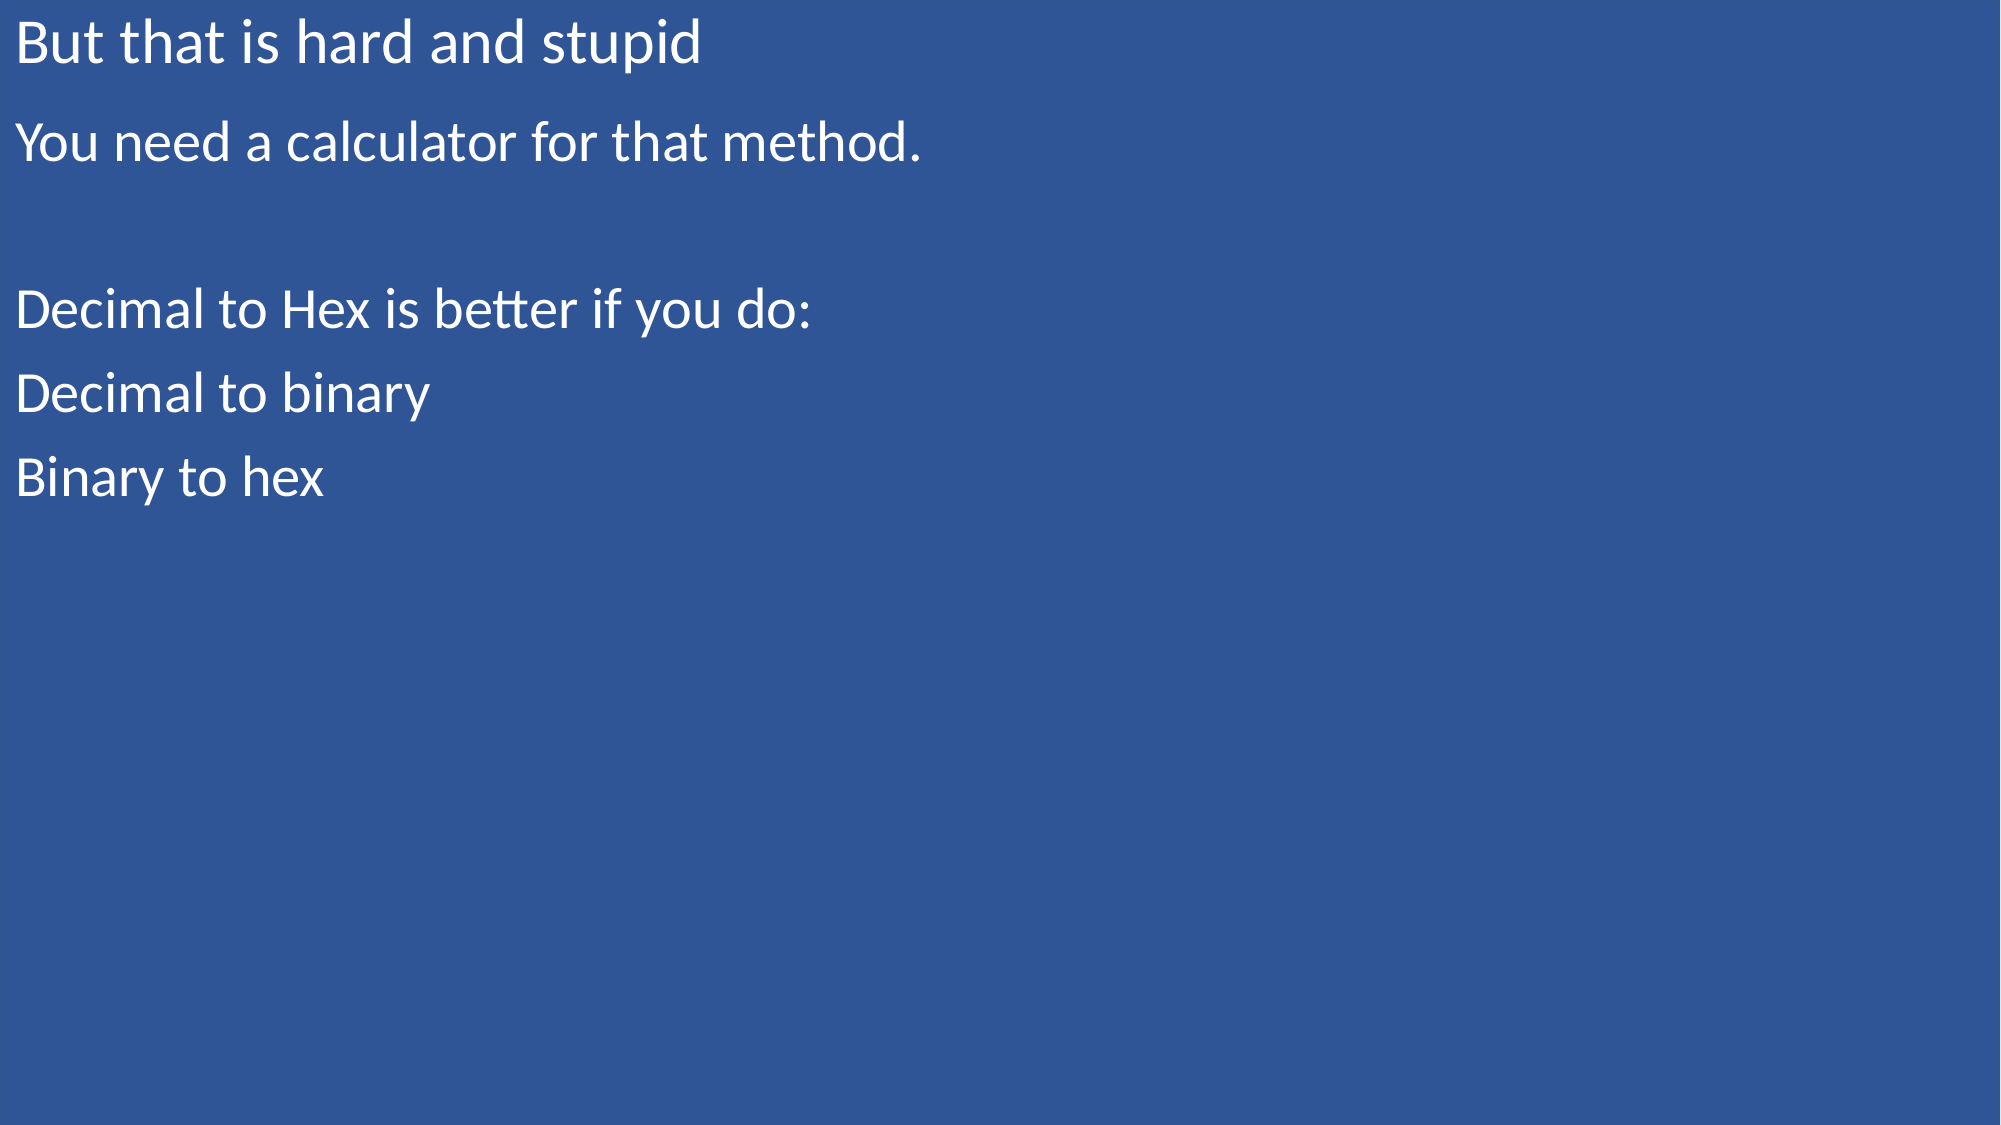

# But that is hard and stupid
You need a calculator for that method.

Decimal to Hex is better if you do:
Decimal to binary
Binary to hex